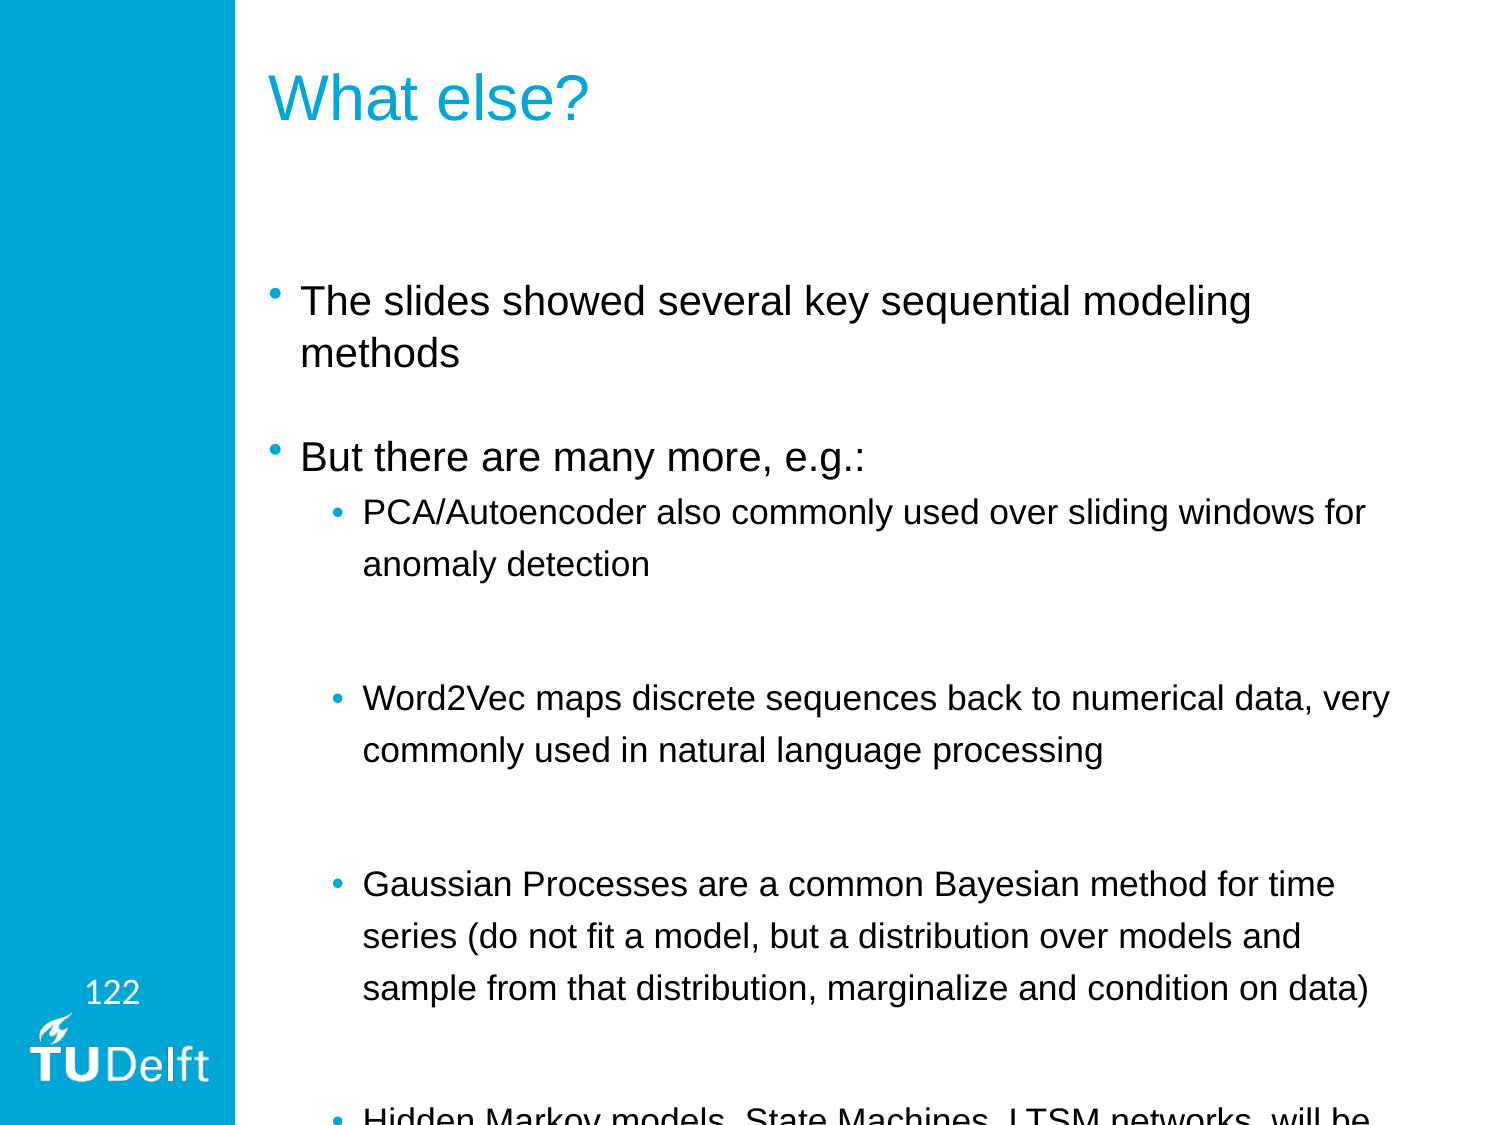

# What else?
The slides showed several key sequential modeling methods

But there are many more, e.g.:
PCA/Autoencoder also commonly used over sliding windows for anomaly detection

Word2Vec maps discrete sequences back to numerical data, very commonly used in natural language processing

Gaussian Processes are a common Bayesian method for time series (do not fit a model, but a distribution over models and sample from that distribution, marginalize and condition on data)

Hidden Markov models, State Machines, LTSM networks, will be discussed in software data lecture.